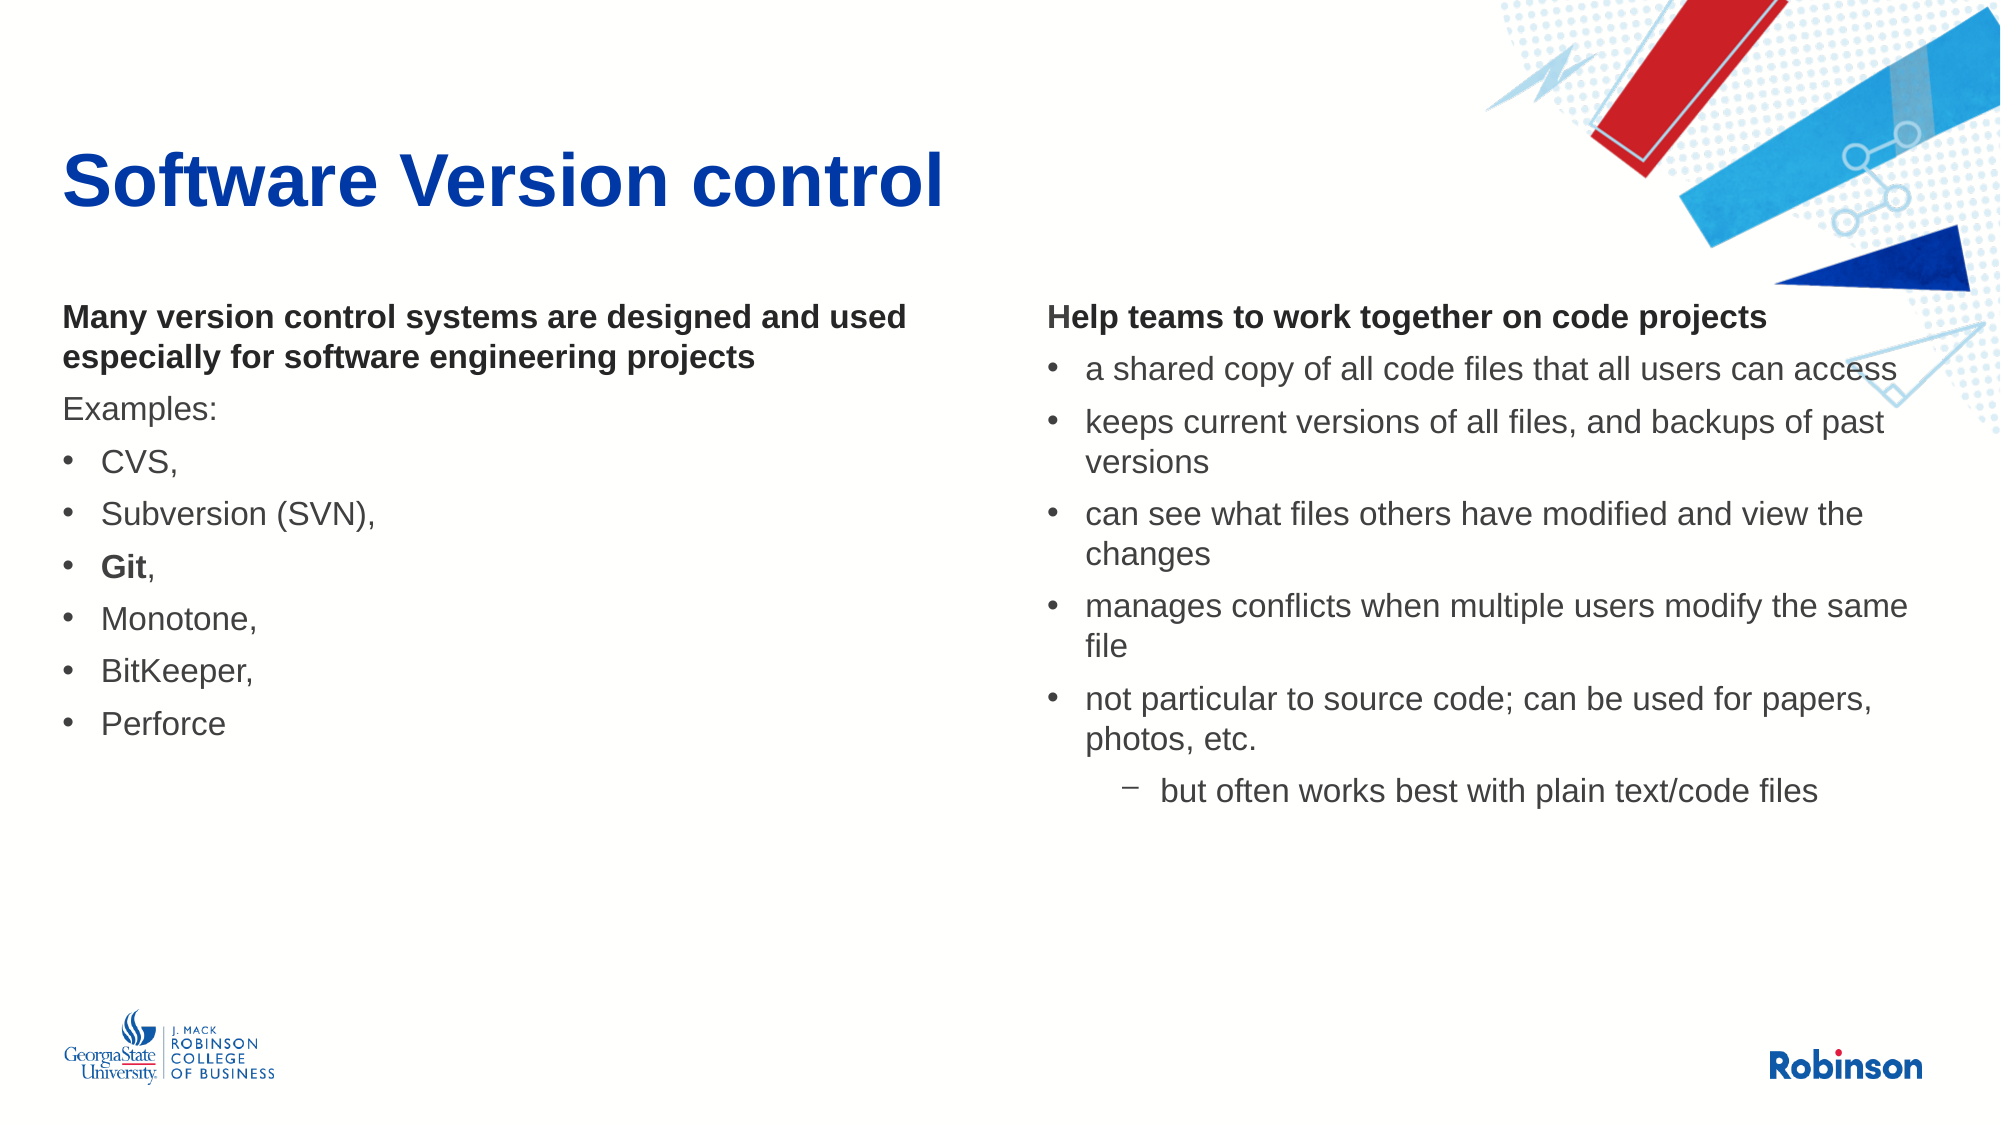

# Software Version control
Many version control systems are designed and used especially for software engineering projects
Examples:
CVS,
Subversion (SVN),
Git,
Monotone,
BitKeeper,
Perforce

Help teams to work together on code projects
a shared copy of all code files that all users can access
keeps current versions of all files, and backups of past versions
can see what files others have modified and view the changes
manages conflicts when multiple users modify the same file
not particular to source code; can be used for papers, photos, etc.
but often works best with plain text/code files